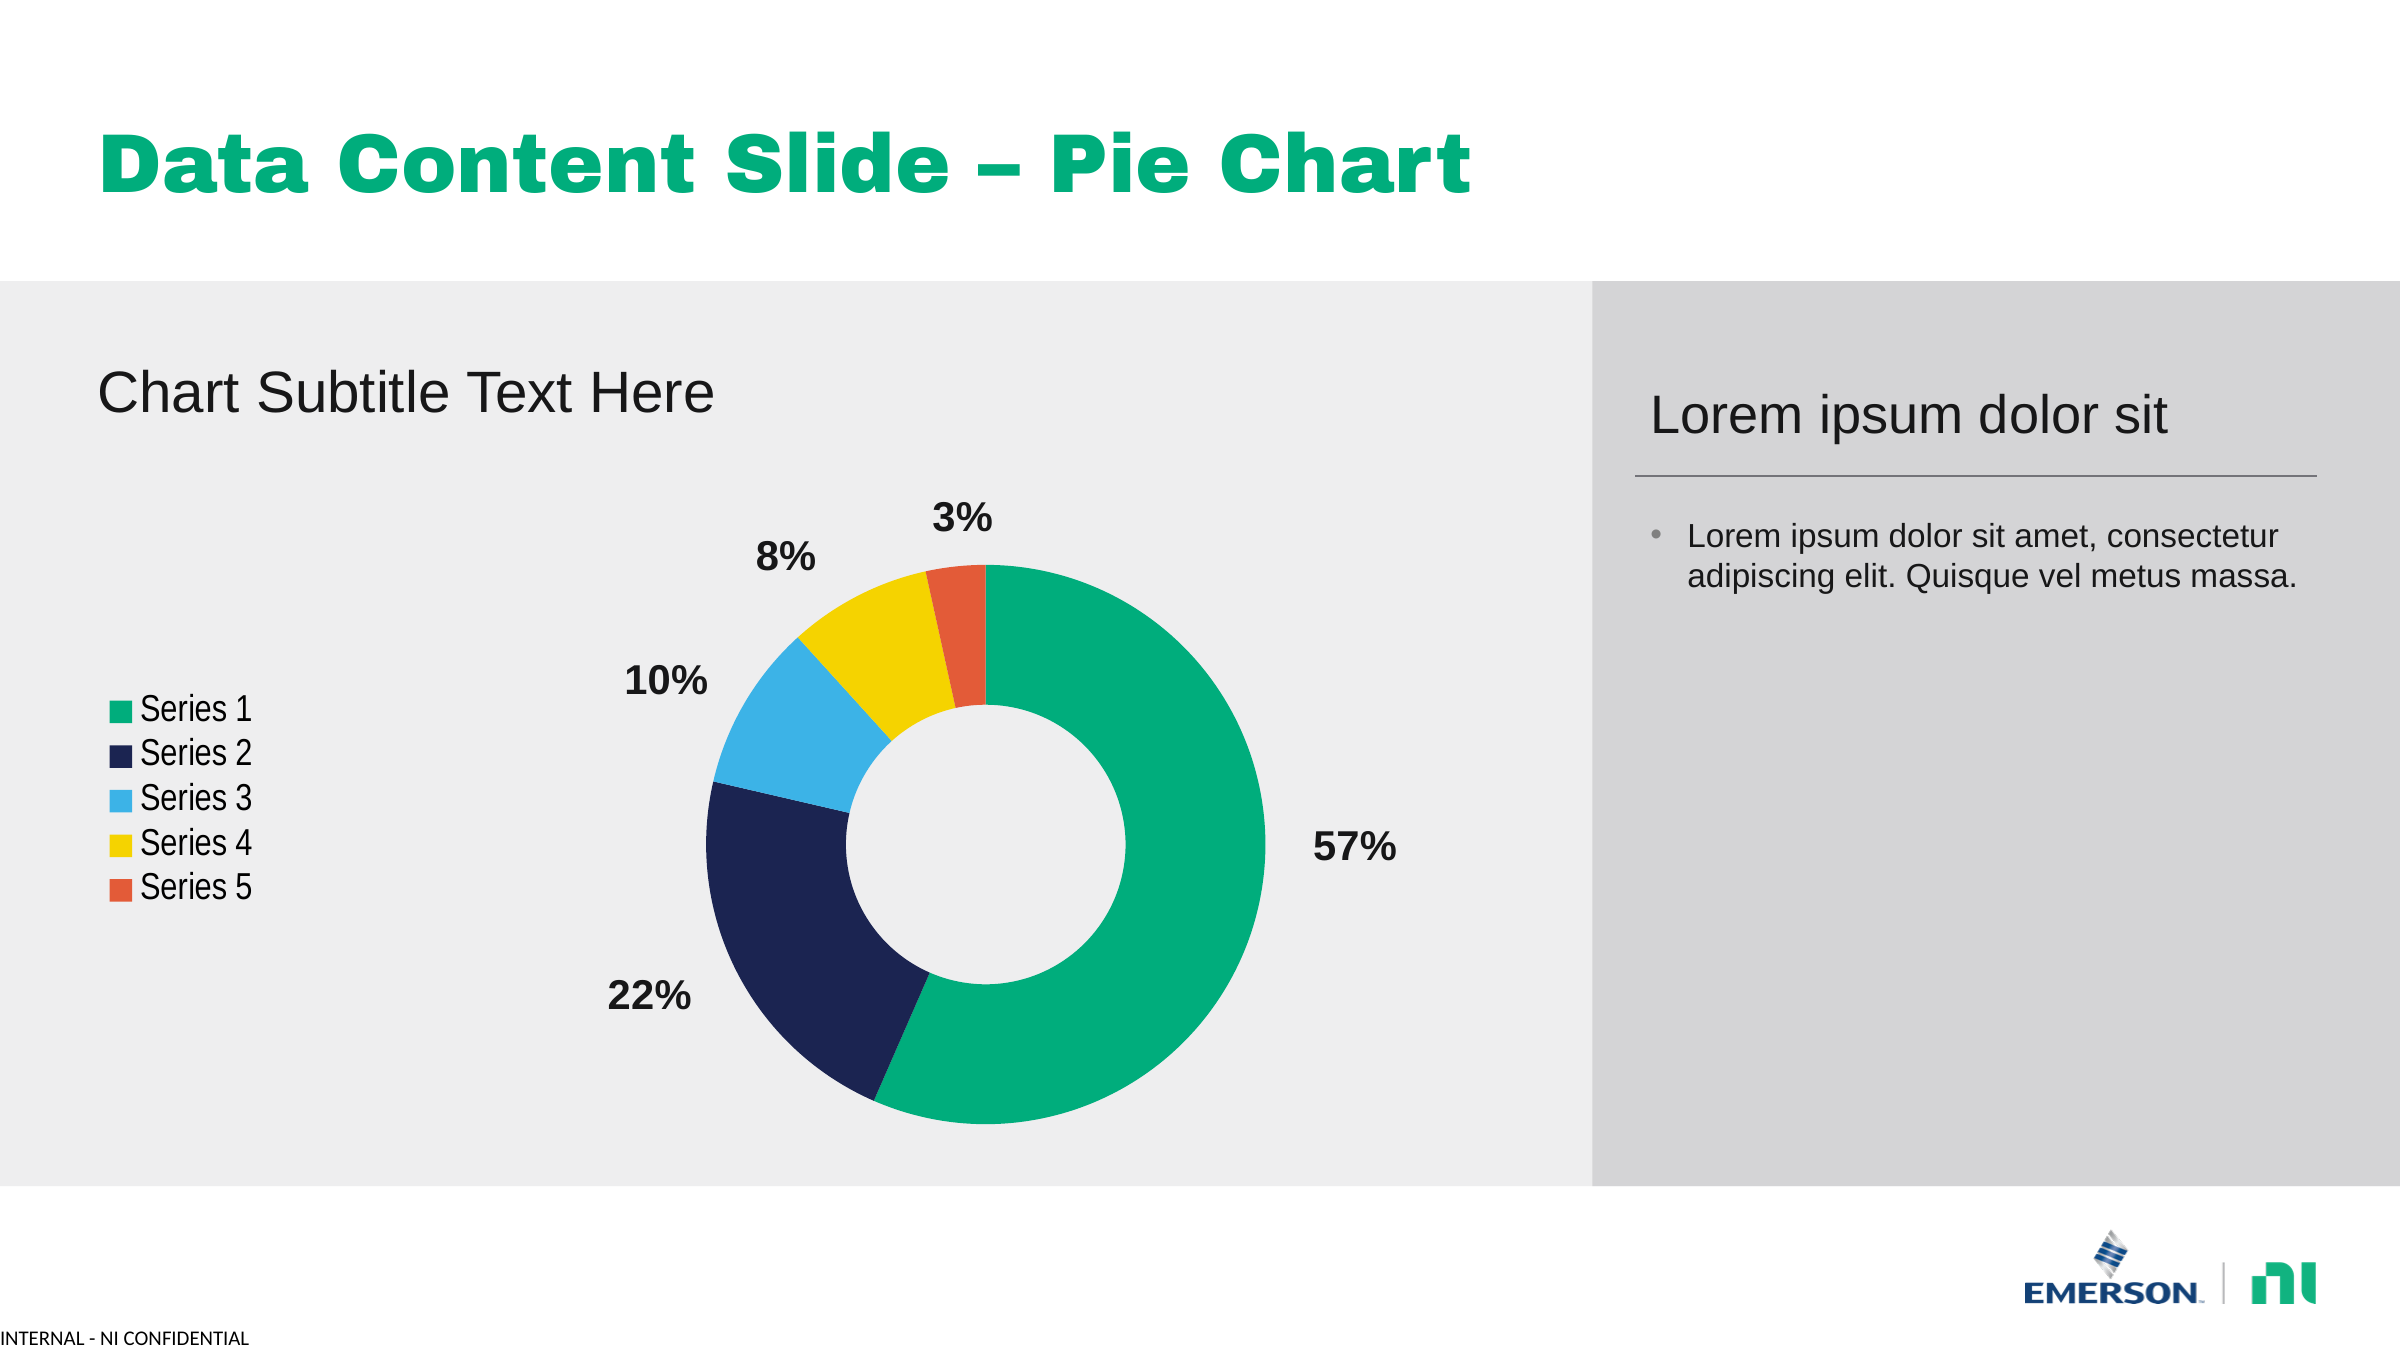

# Data Content Slide – Pie Chart
Chart Subtitle Text Here
Lorem ipsum dolor sit

### Chart

| Category | Sales |
|---|---|
| Series 1 | 8.2 |
| Series 2 | 3.2 |
| Series 3 | 1.4 |
| Series 4 | 1.2 |
| Series 5 | 0.5 |
Lorem ipsum dolor sit amet, consectetur adipiscing elit. Quisque vel metus massa.